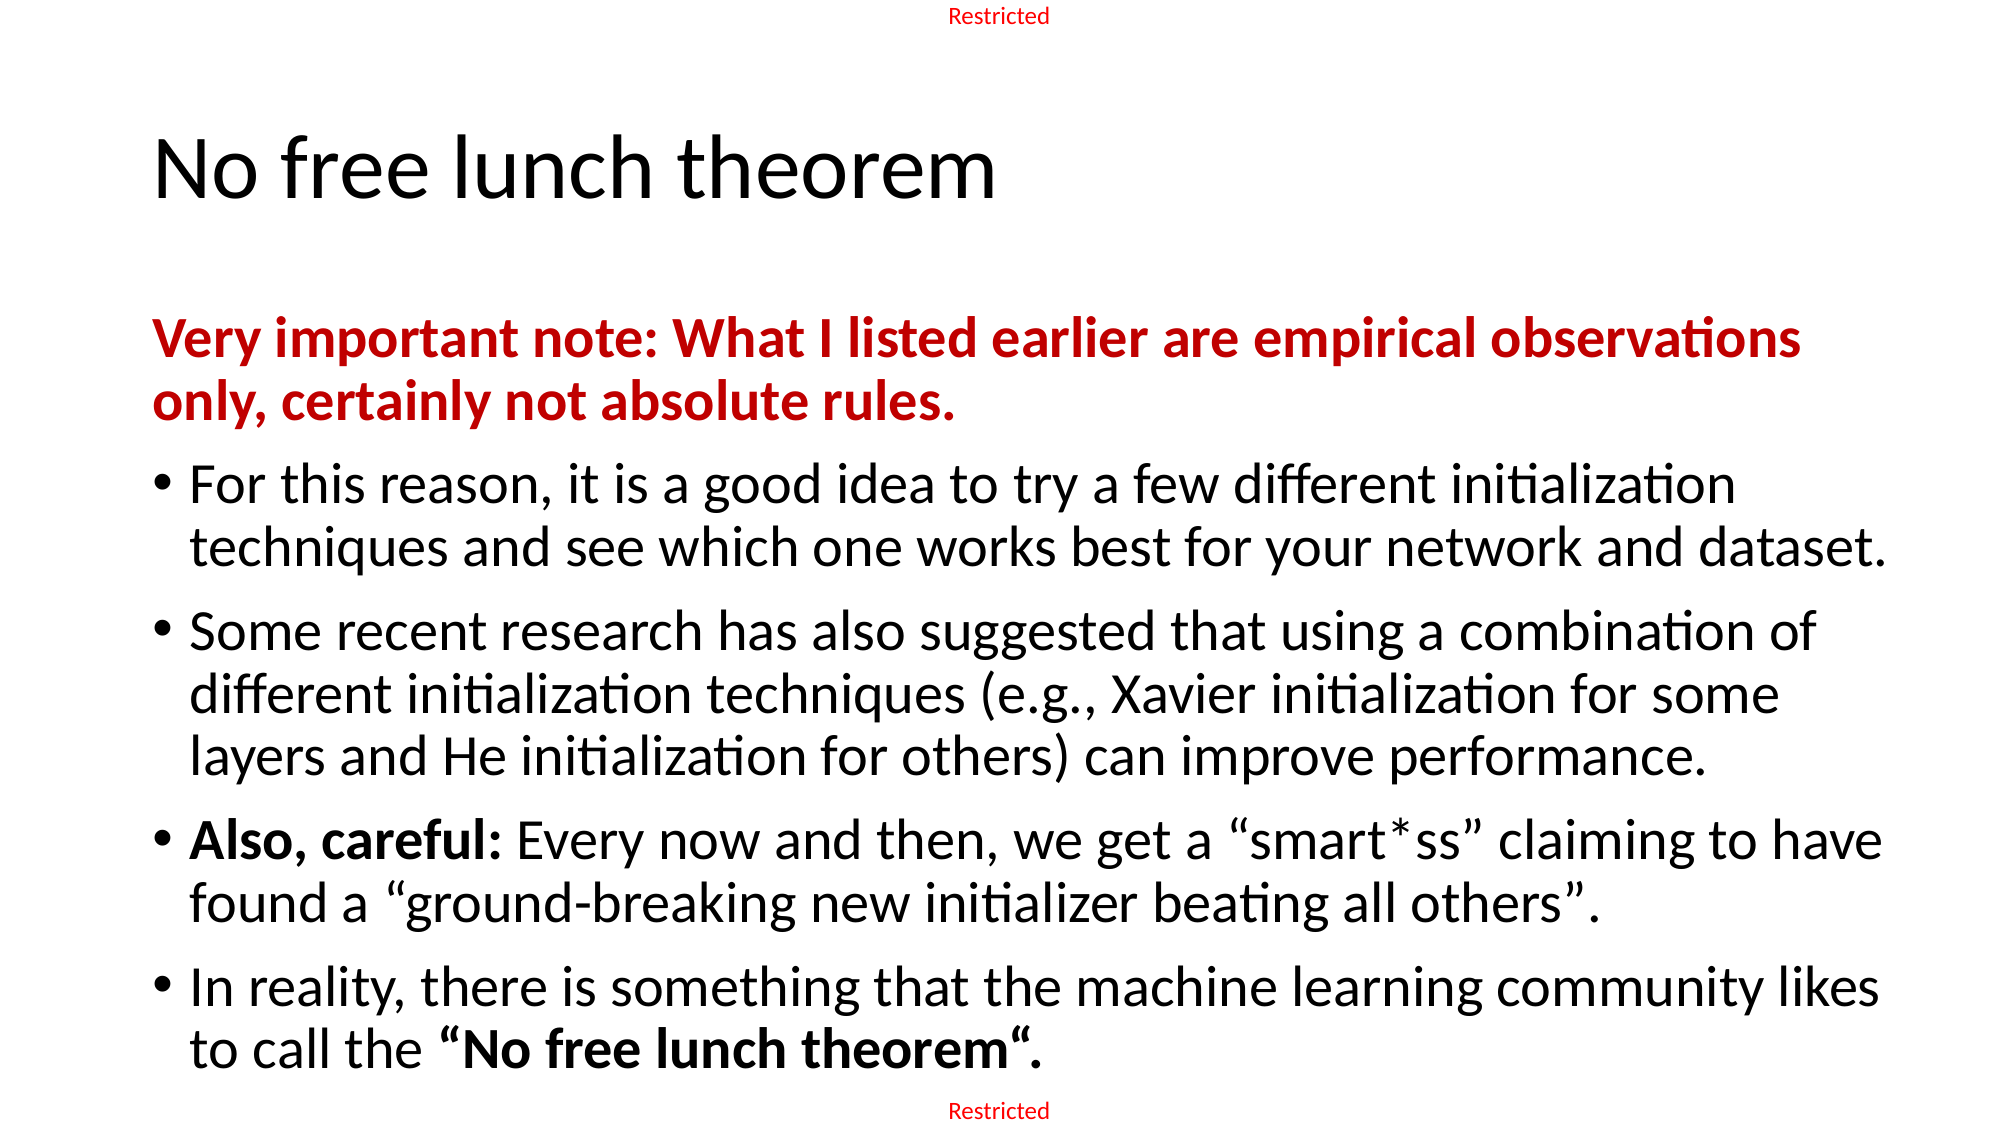

# No free lunch theorem
Very important note: What I listed earlier are empirical observations only, certainly not absolute rules.
For this reason, it is a good idea to try a few different initialization techniques and see which one works best for your network and dataset.
Some recent research has also suggested that using a combination of different initialization techniques (e.g., Xavier initialization for some layers and He initialization for others) can improve performance.
Also, careful: Every now and then, we get a “smart*ss” claiming to have found a “ground-breaking new initializer beating all others”.
In reality, there is something that the machine learning community likes to call the “No free lunch theorem“.